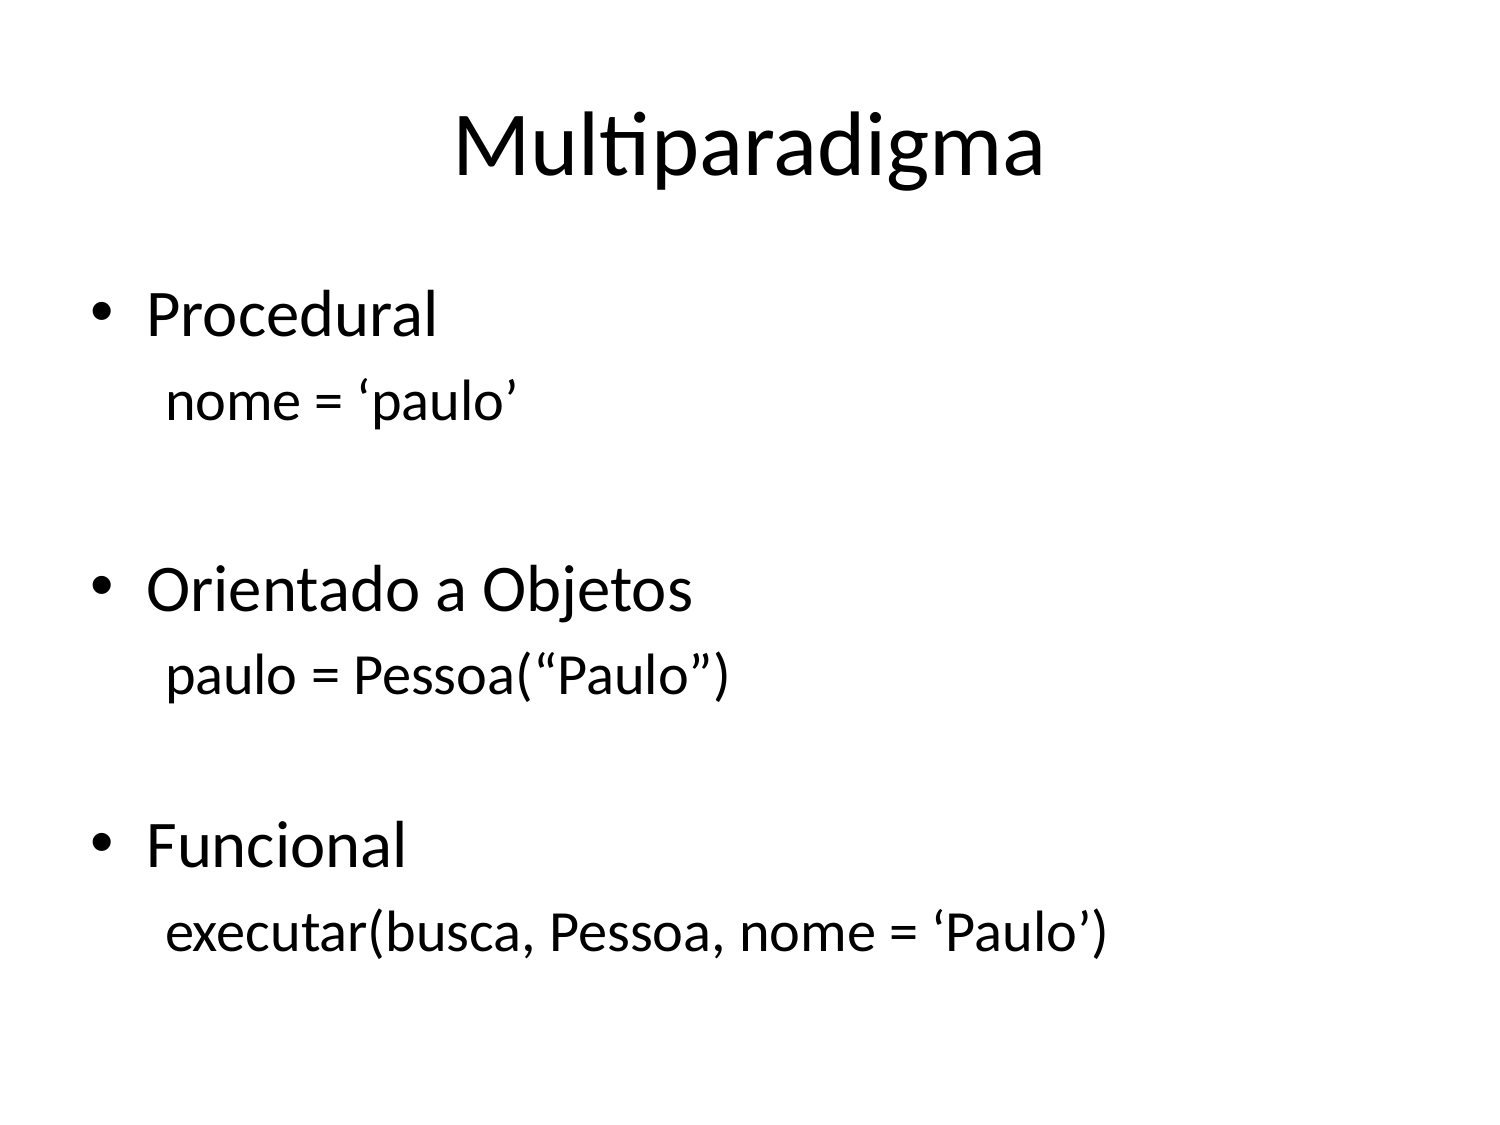

# Multiparadigma
Procedural
nome = ‘paulo’

Orientado a Objetos
paulo = Pessoa(“Paulo”)

Funcional
executar(busca, Pessoa, nome = ‘Paulo’)